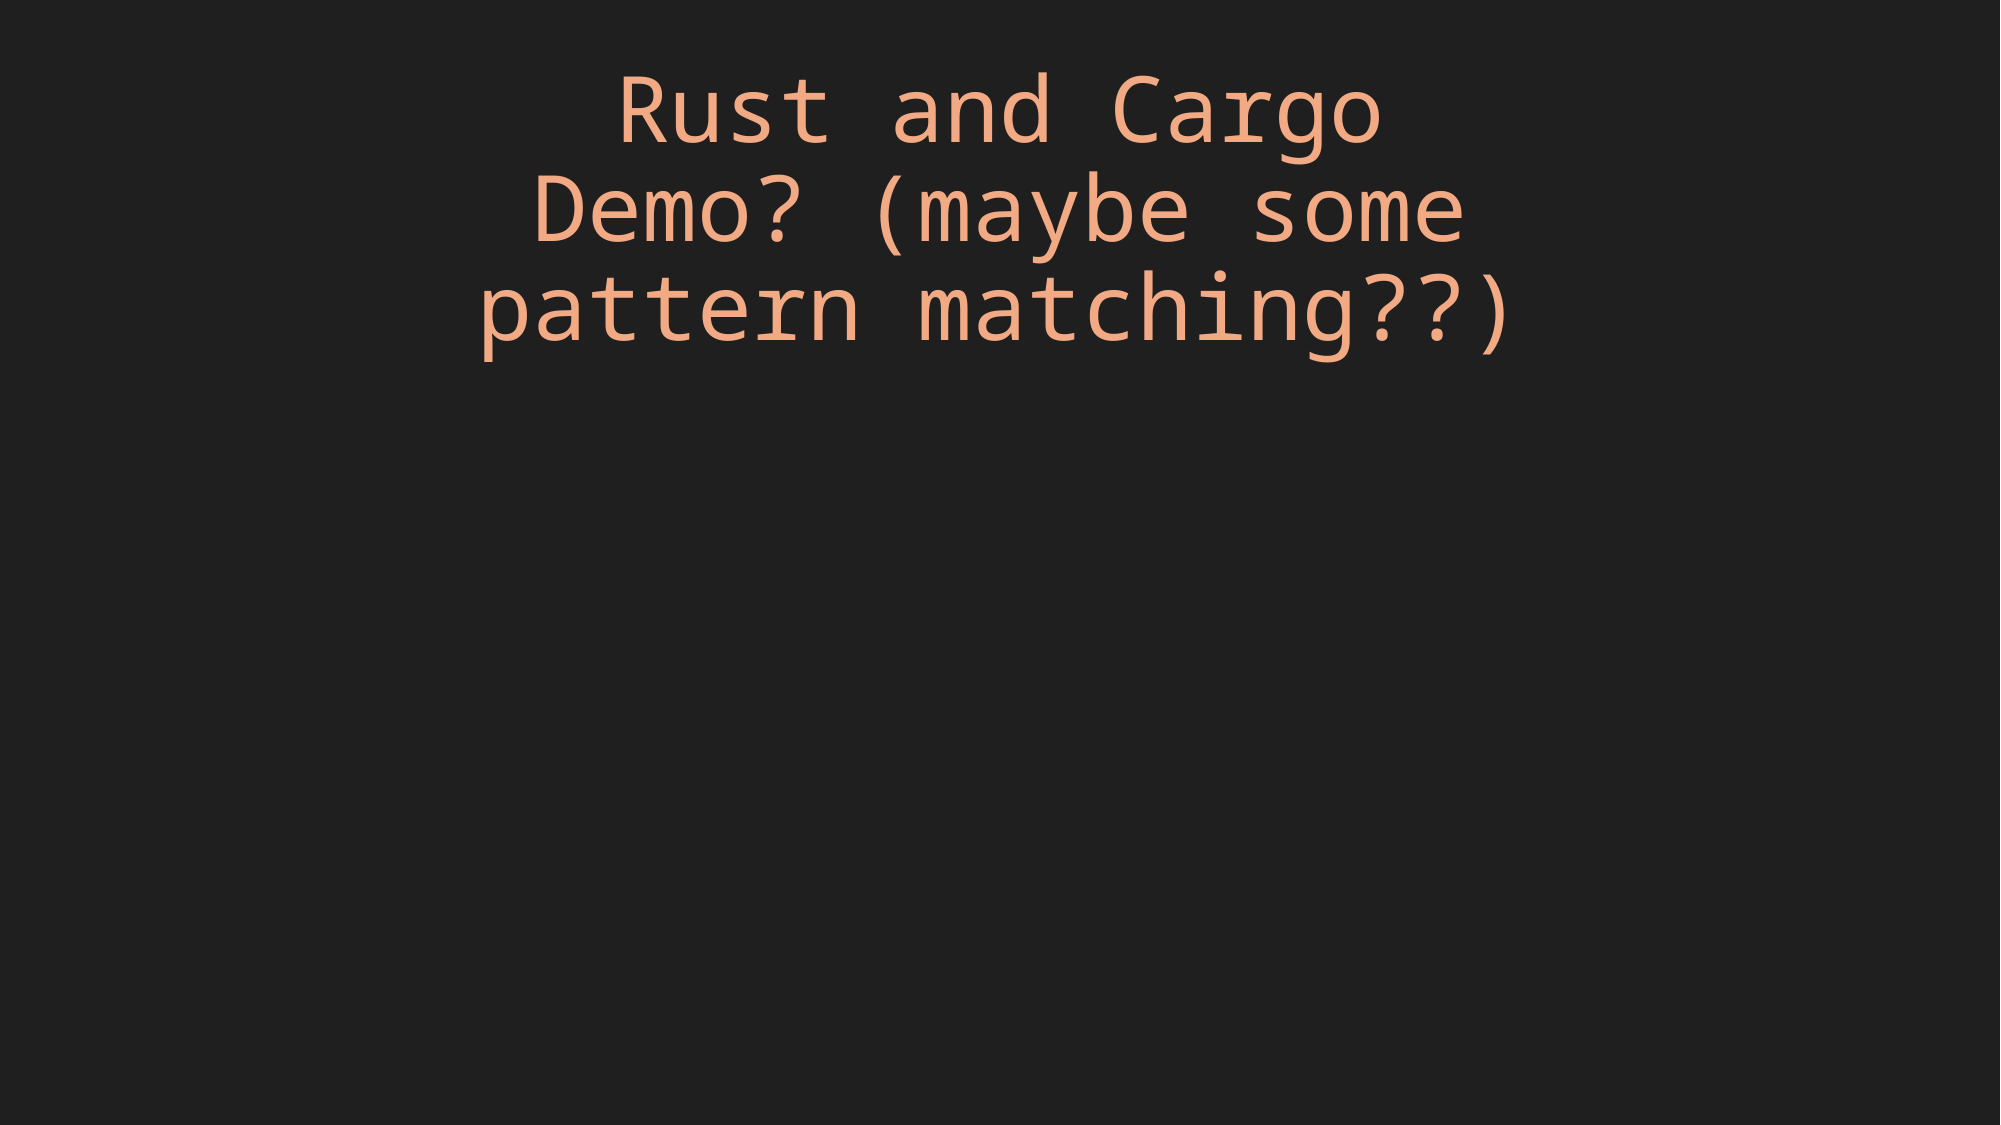

Rust and Cargo Demo? (maybe some pattern matching??)